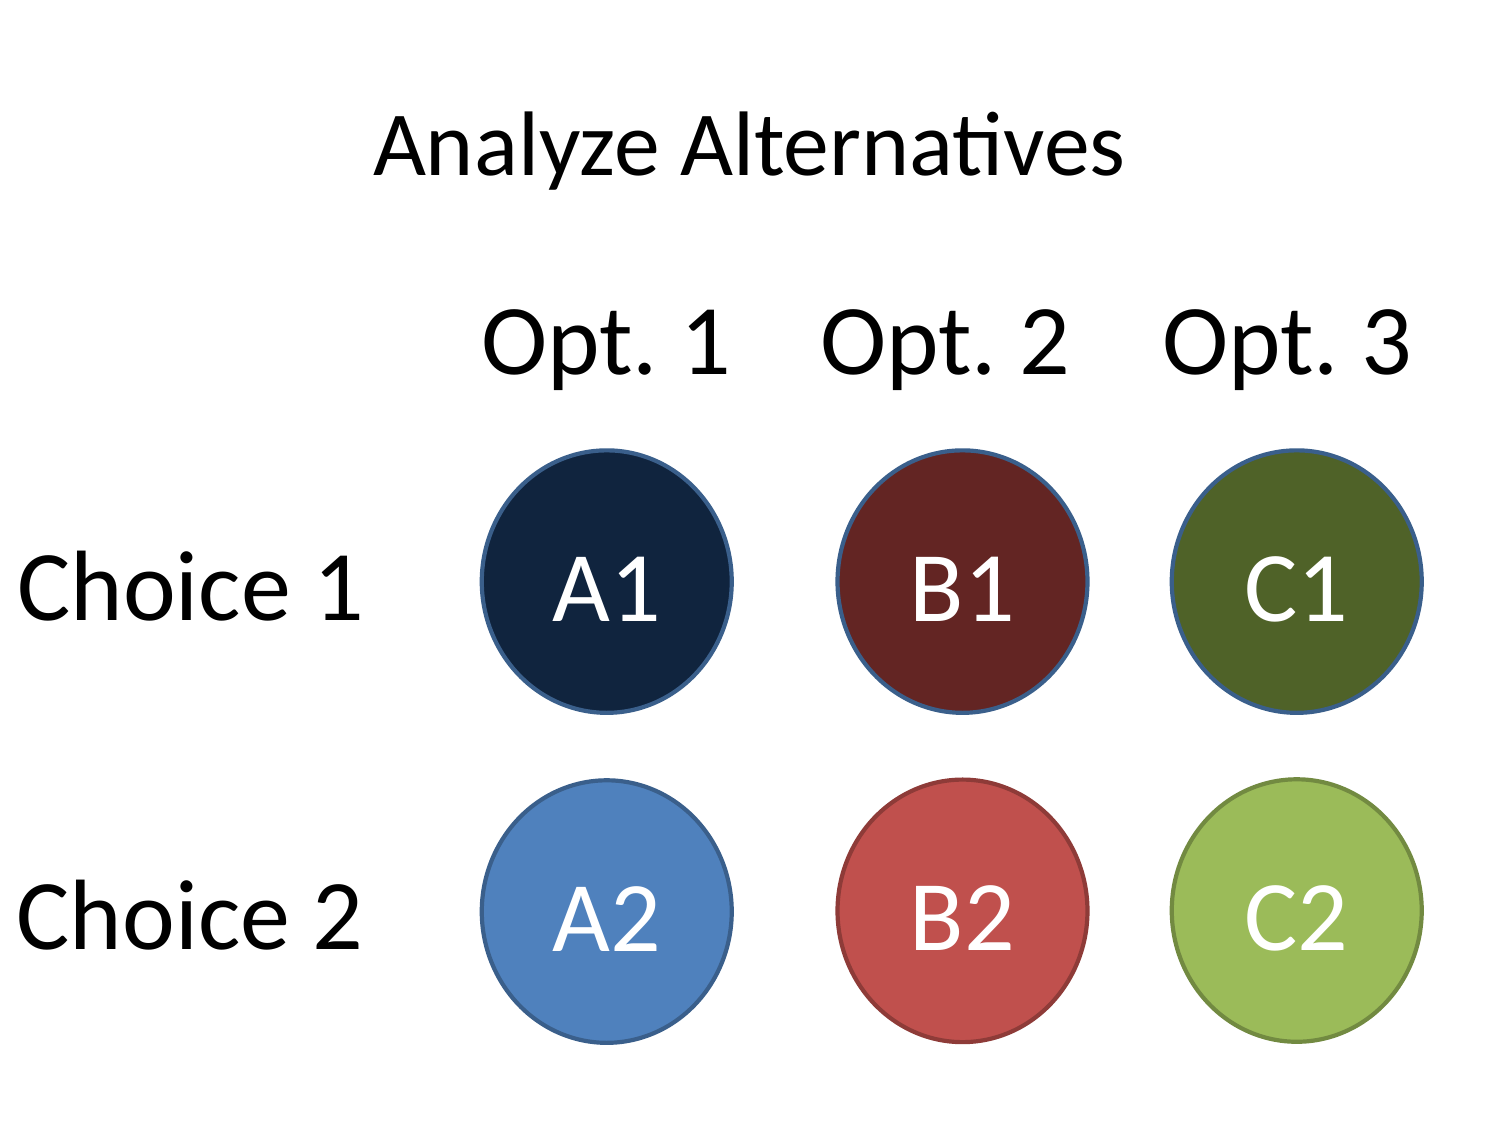

# Analyze Alternatives
Opt. 1
Opt. 2
Opt. 3
A1
B1
C1
Choice 1
C2
B2
A2
Choice 2